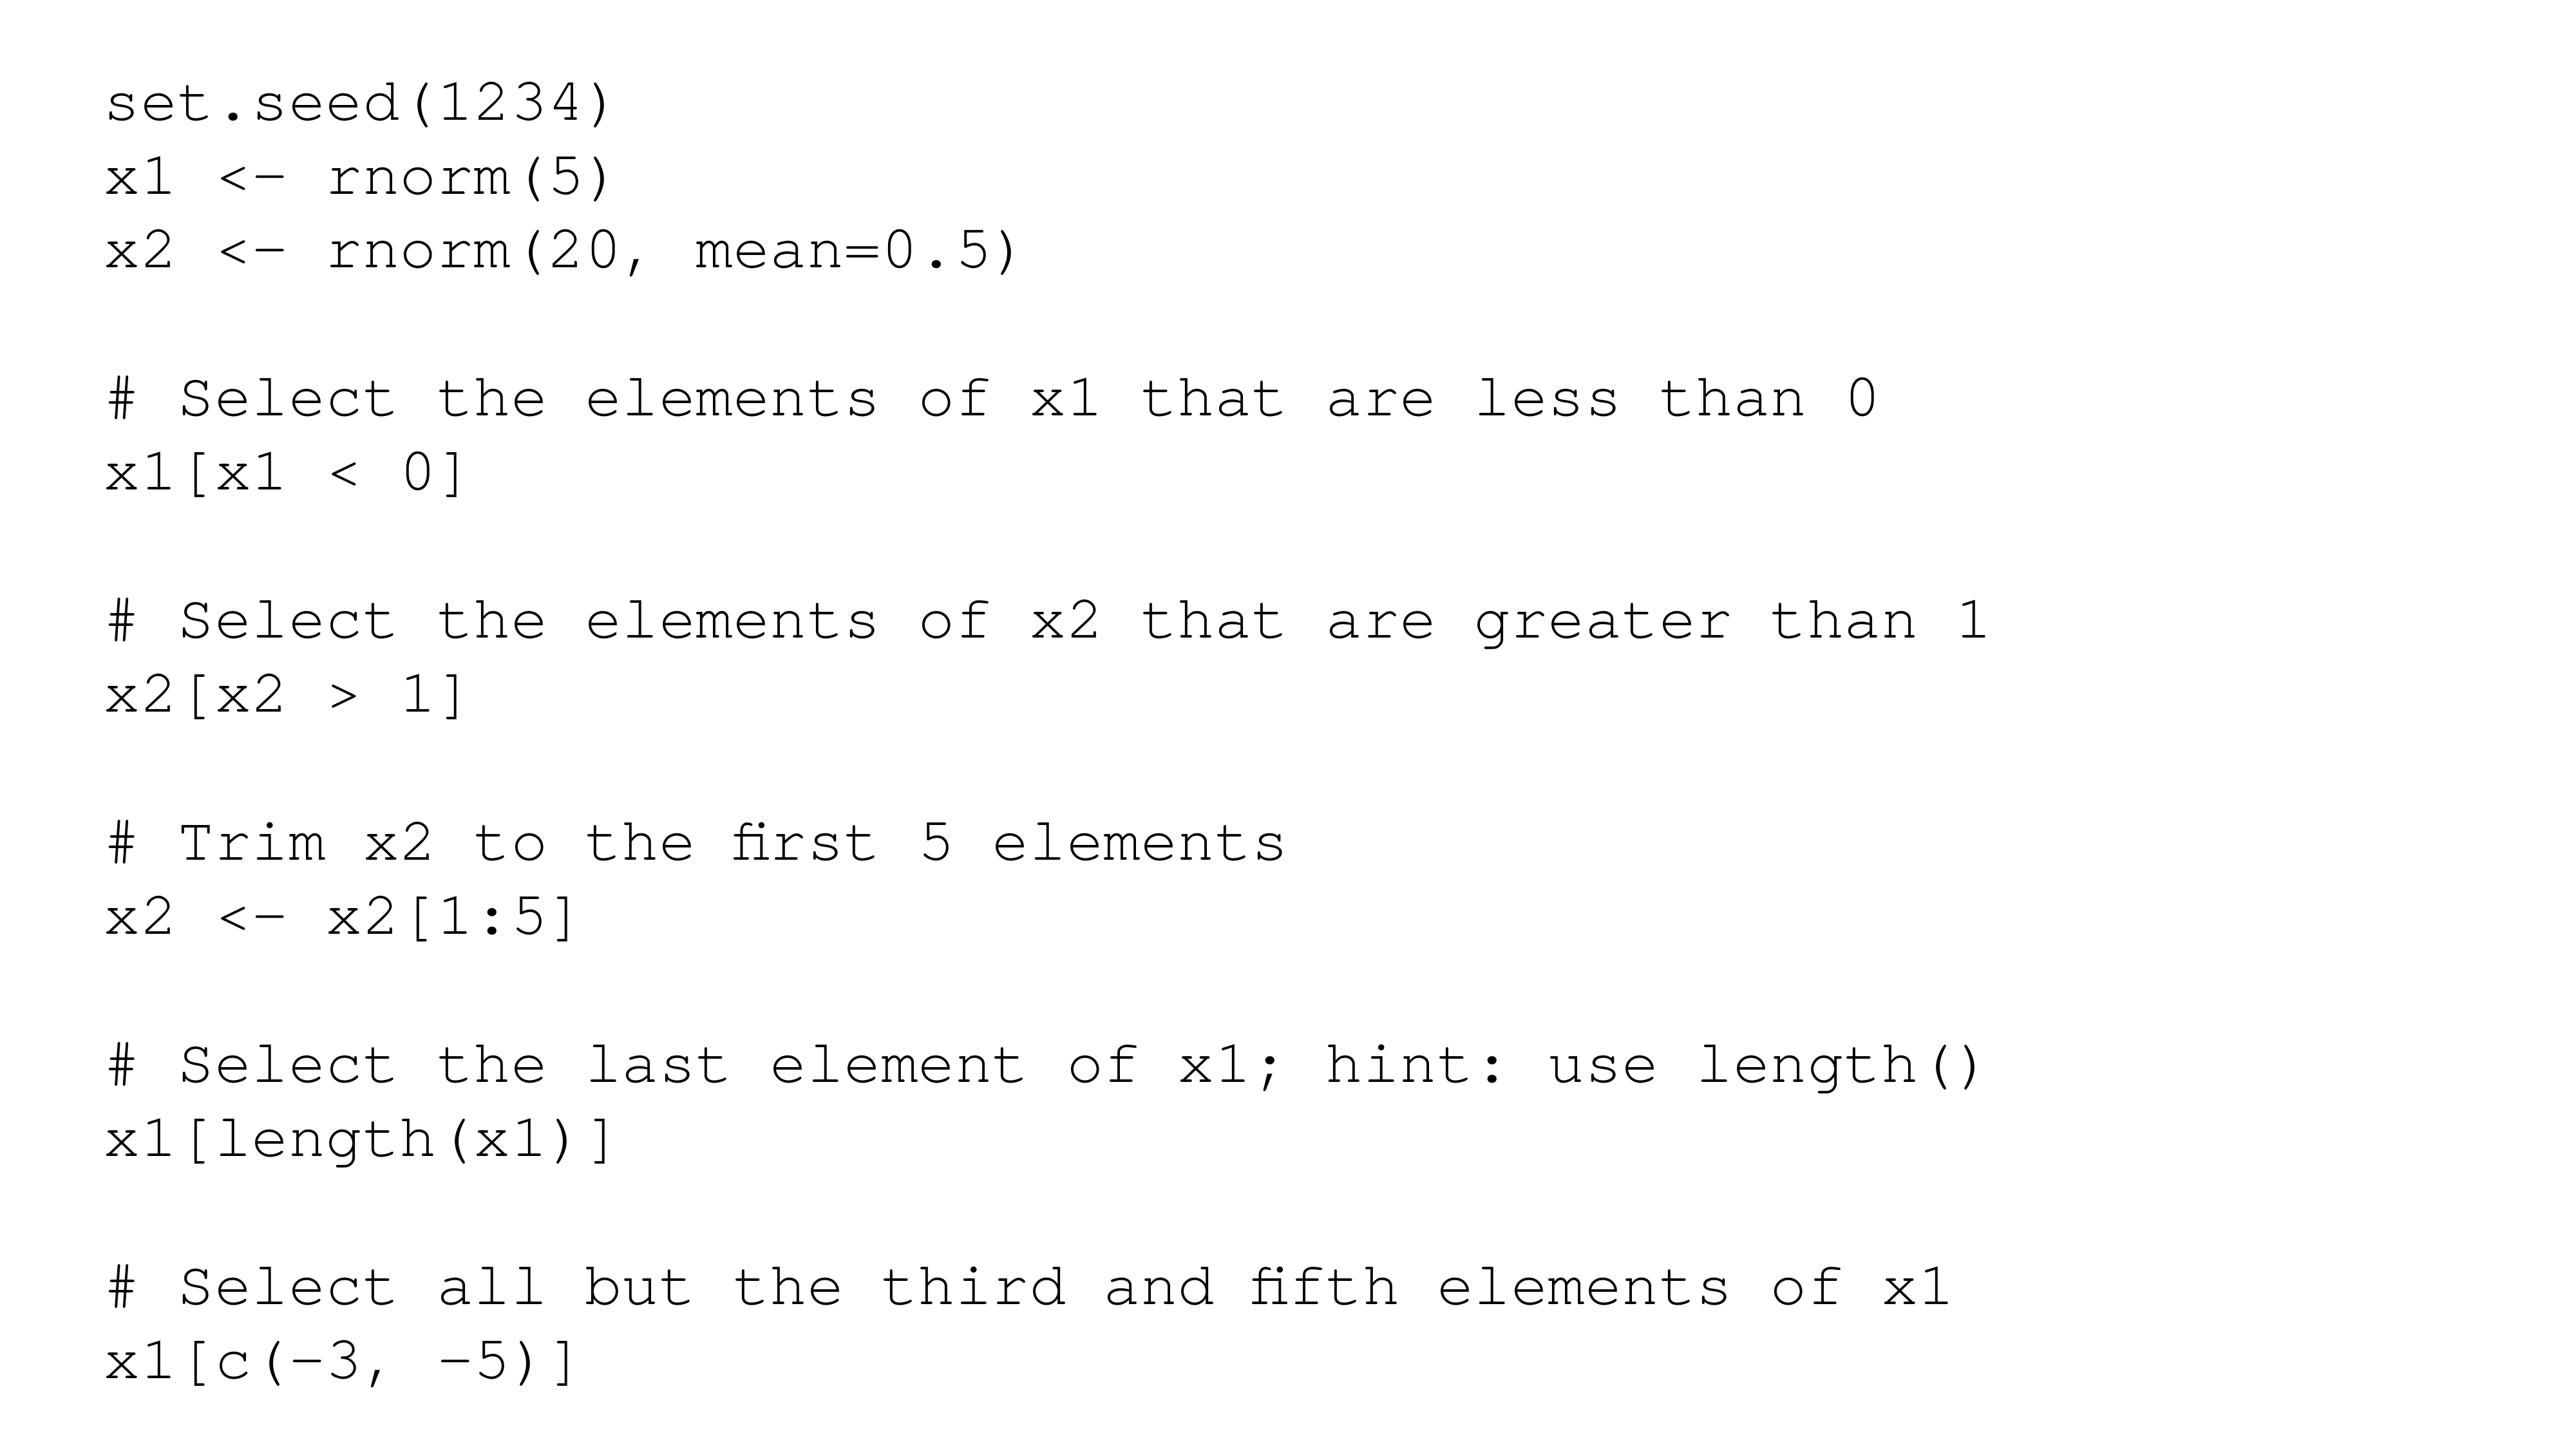

set.seed(1234)
x1 <- rnorm(5)
x2 <- rnorm(20, mean=0.5)

# Select the elements of x1 that are less than 0
x1[x1 < 0]

# Select the elements of x2 that are greater than 1
x2[x2 > 1]

# Trim x2 to the first 5 elements
x2 <- x2[1:5]

# Select the last element of x1; hint: use length()
x1[length(x1)]

# Select all but the third and fifth elements of x1
x1[c(-3, -5)]